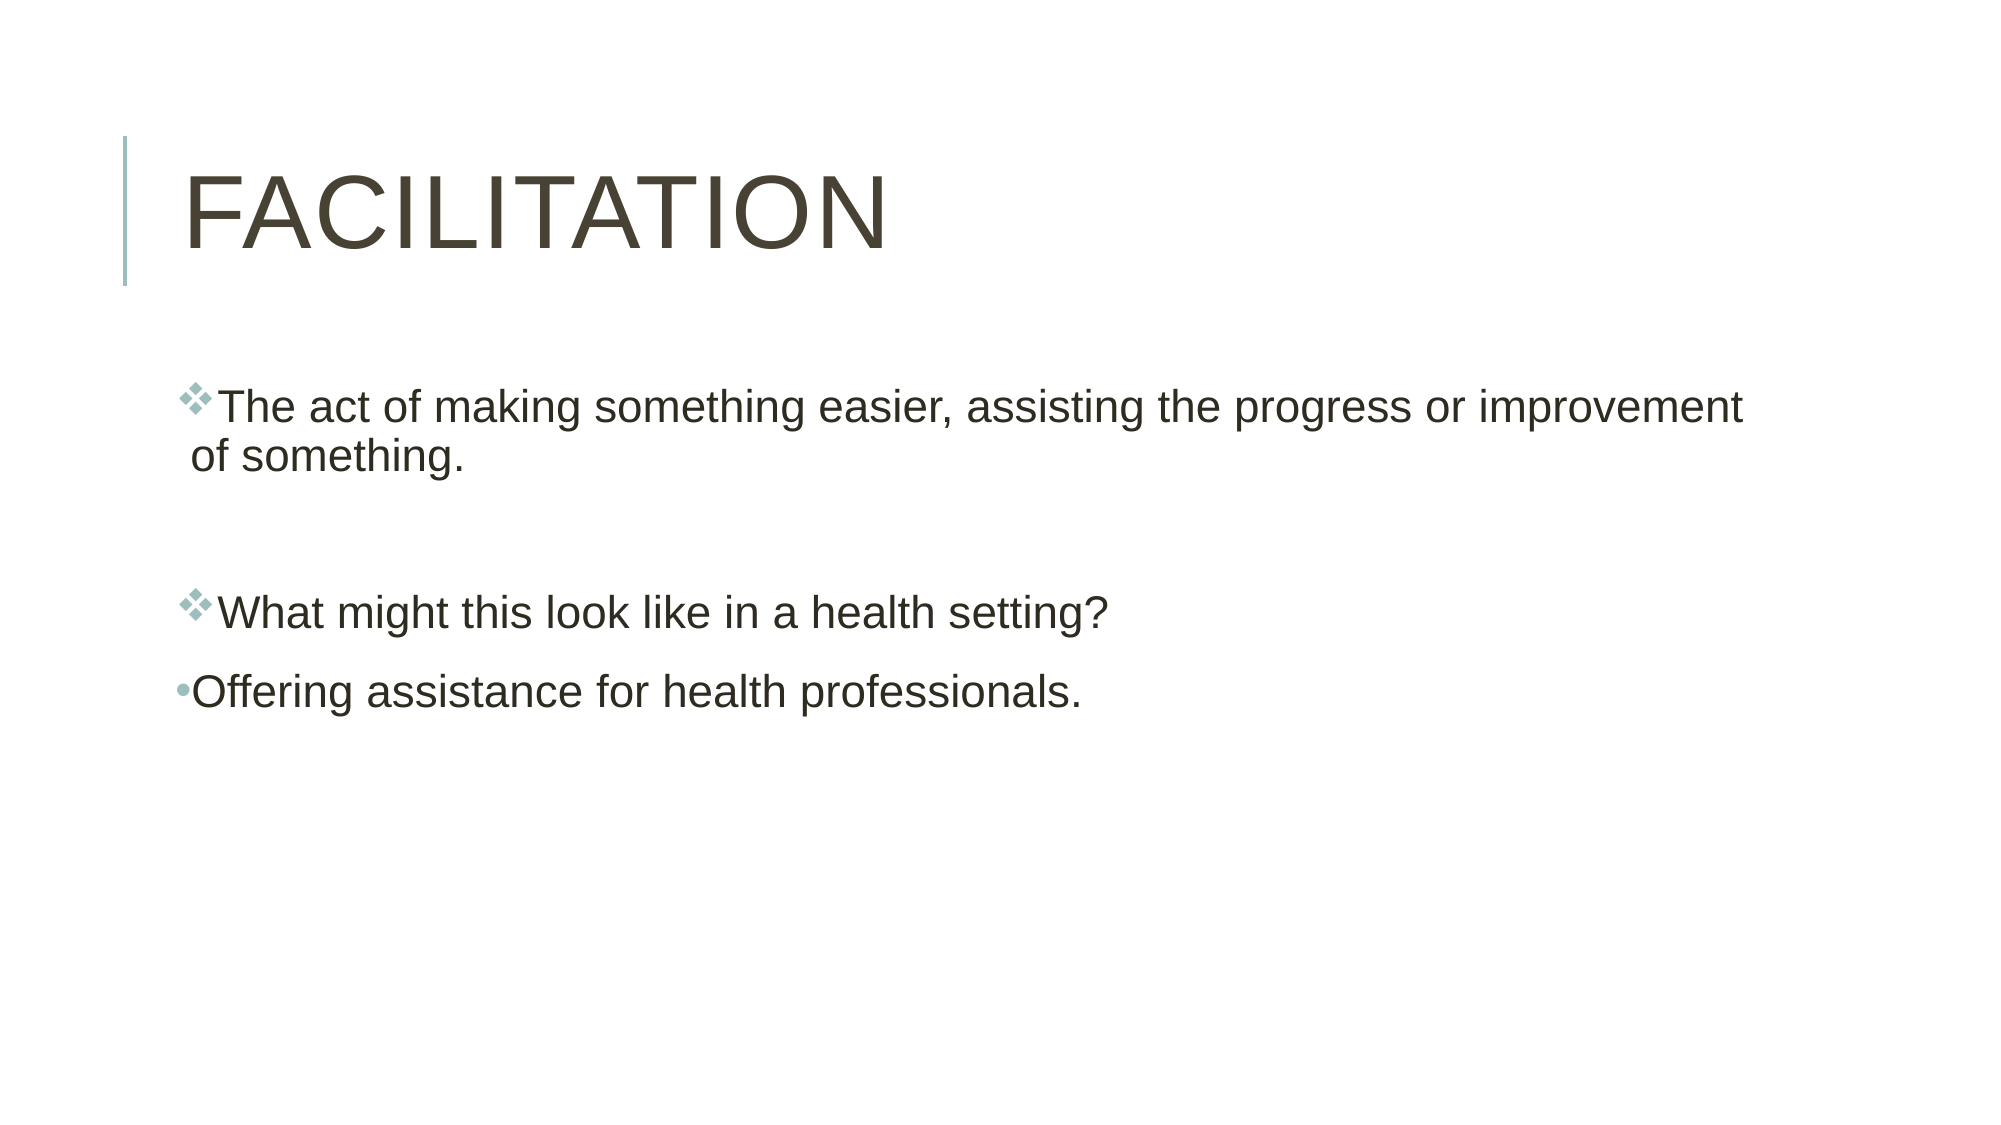

# facilitation
The act of making something easier, assisting the progress or improvement of something.

What might this look like in a health setting?
Offering assistance for health professionals.